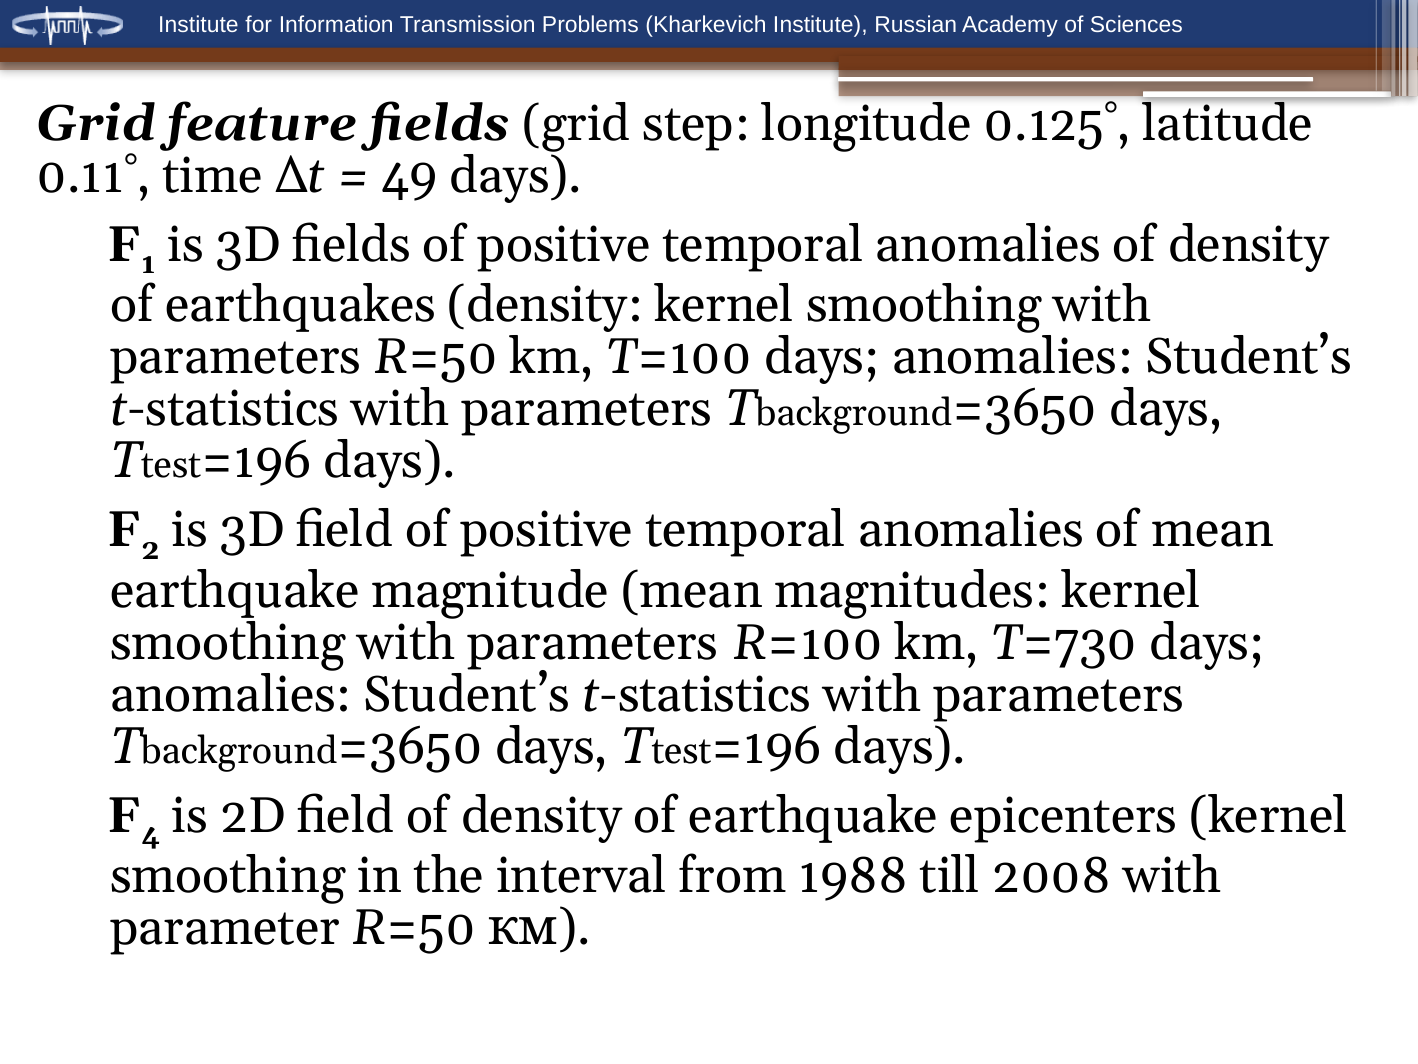

Grid feature fields (grid step: longitude 0.125°, latitude 0.11°, time Δt = 49 days).
F1 is 3D fields of positive temporal anomalies of density of earthquakes (density: kernel smoothing with parameters R=50 km, T=100 days; anomalies: Student’s t-statistics with parameters Тbackground=3650 days, Тtest=196 days).
F2 is 3D field of positive temporal anomalies of mean earthquake magnitude (mean magnitudes: kernel smoothing with parameters R=100 km, T=730 days; anomalies: Student’s t-statistics with parameters Тbackground=3650 days, Тtest=196 days).
F4 is 2D field of density of earthquake epicenters (kernel smoothing in the interval from 1988 till 2008 with parameter R=50 км).